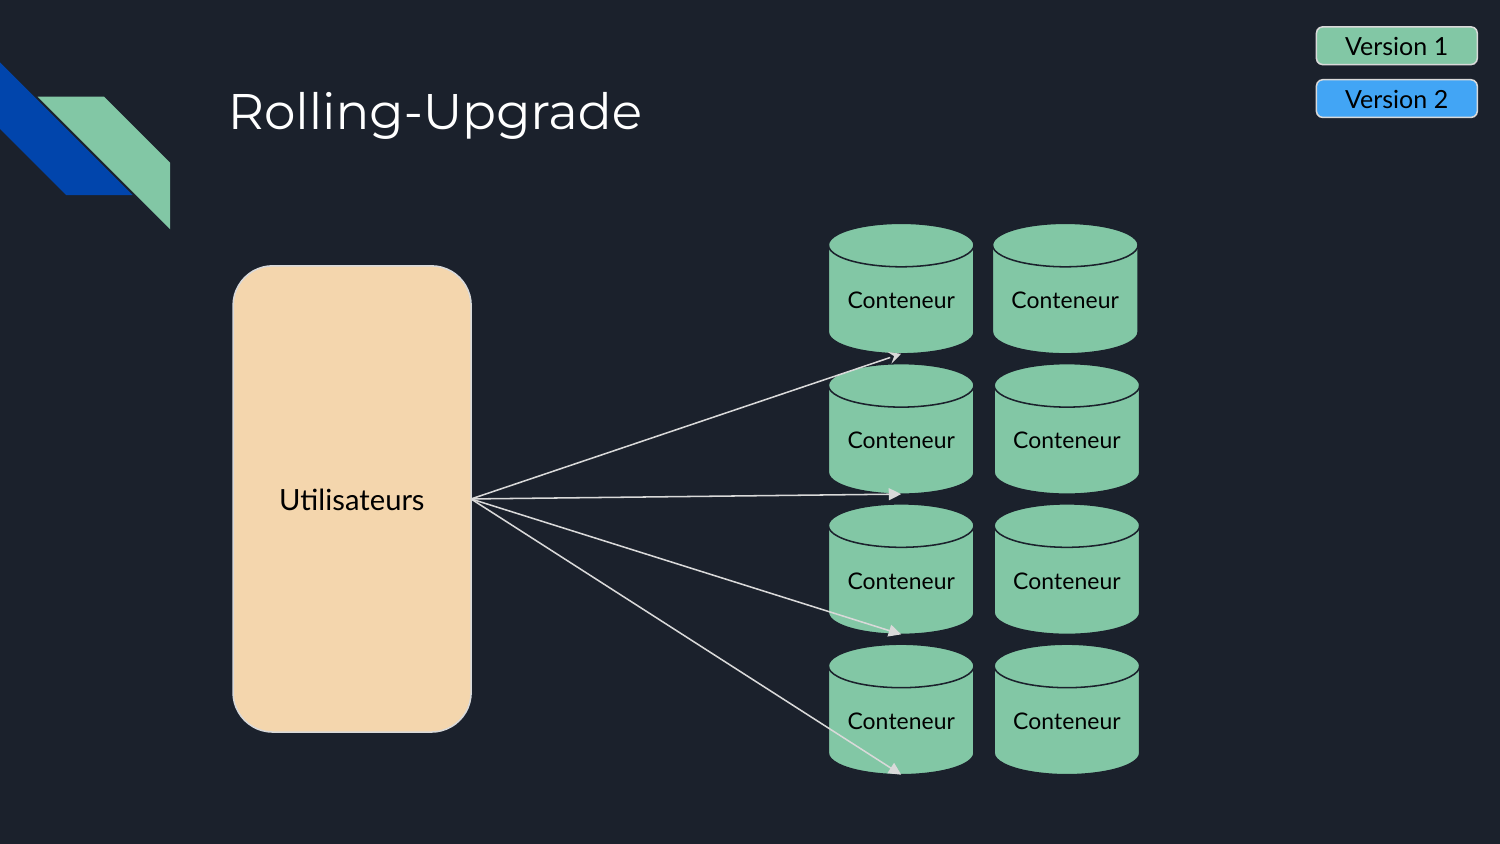

Version 1
# Rolling-Upgrade
Version 2
Conteneur
Conteneur
Utilisateurs
Conteneur
Conteneur
Conteneur
Conteneur
Conteneur
Conteneur